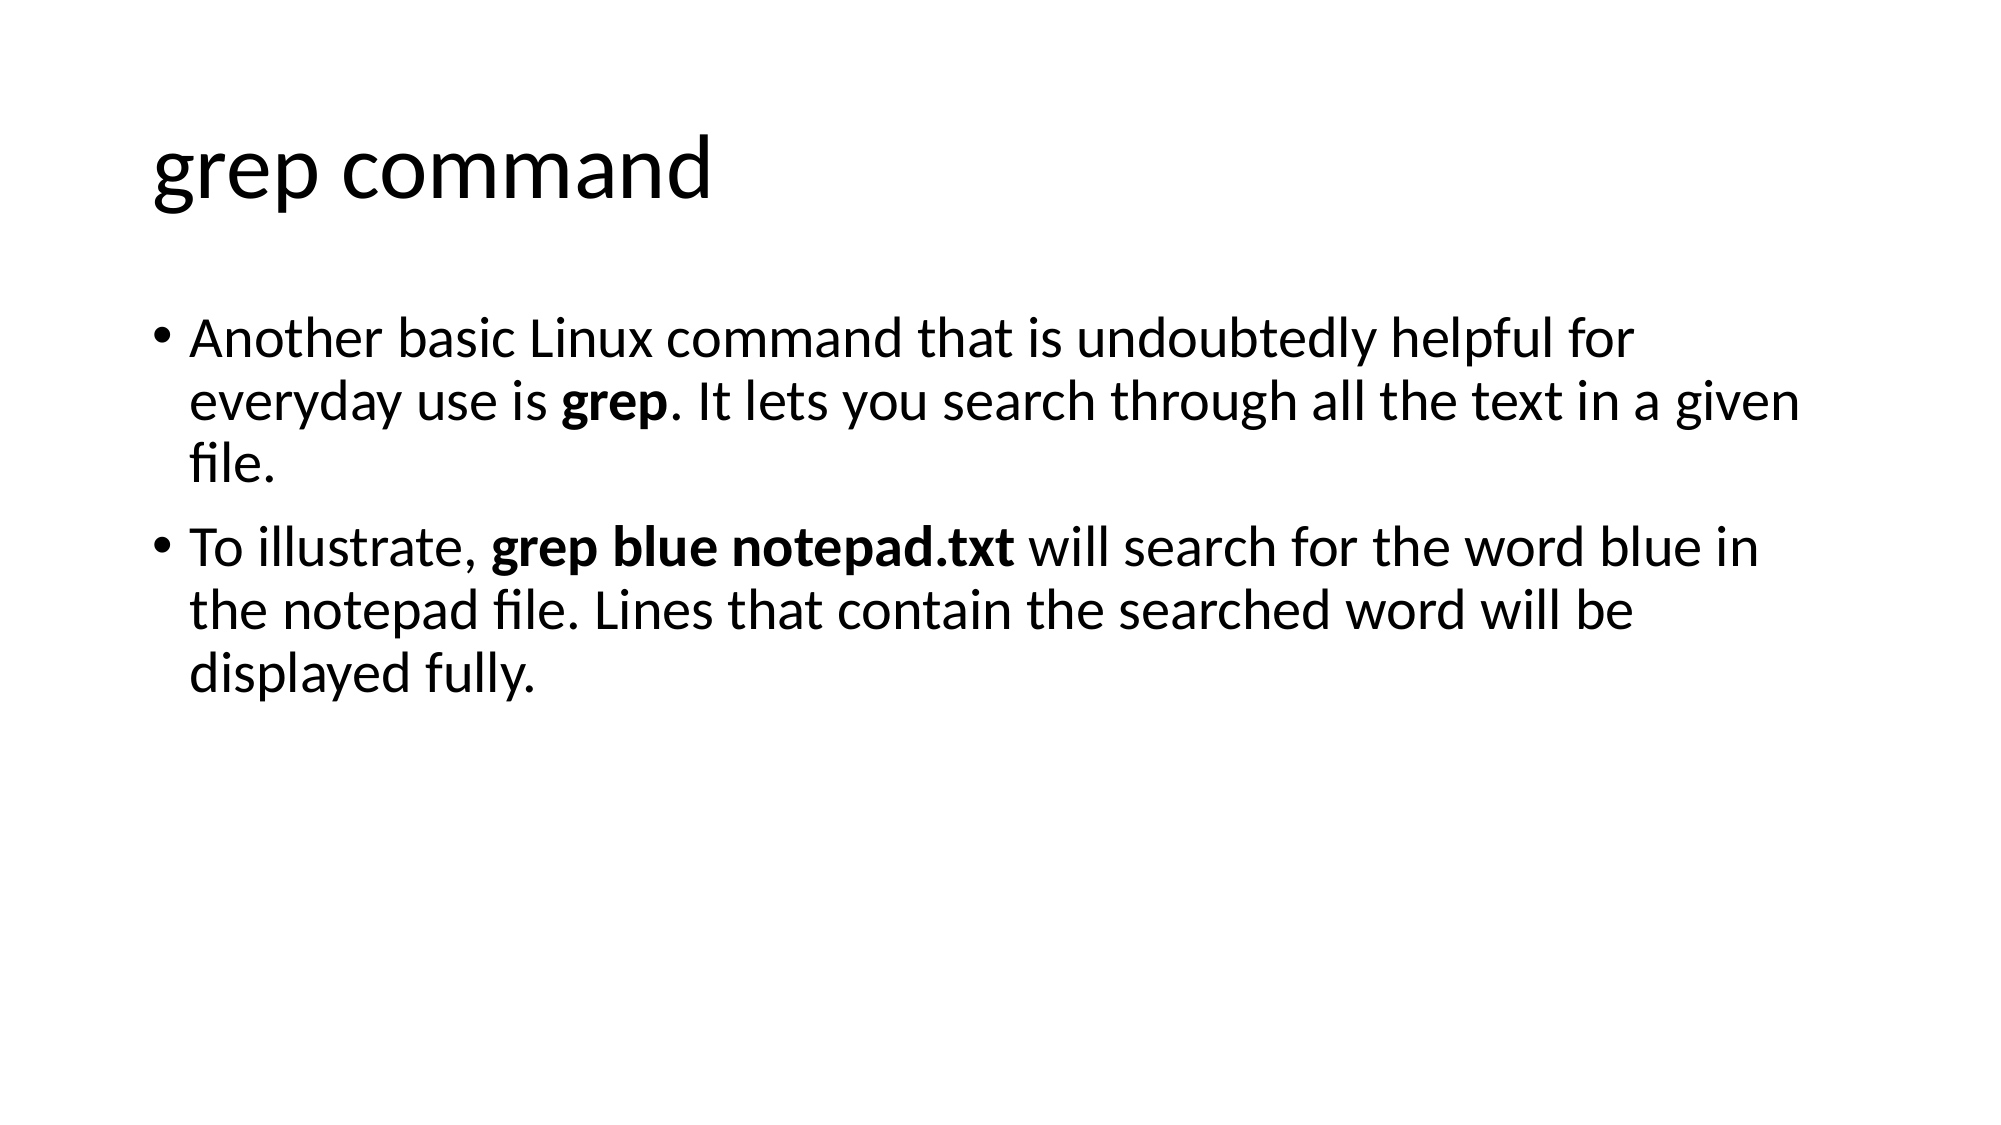

# grep command
Another basic Linux command that is undoubtedly helpful for everyday use is grep. It lets you search through all the text in a given file.
To illustrate, grep blue notepad.txt will search for the word blue in the notepad file. Lines that contain the searched word will be displayed fully.